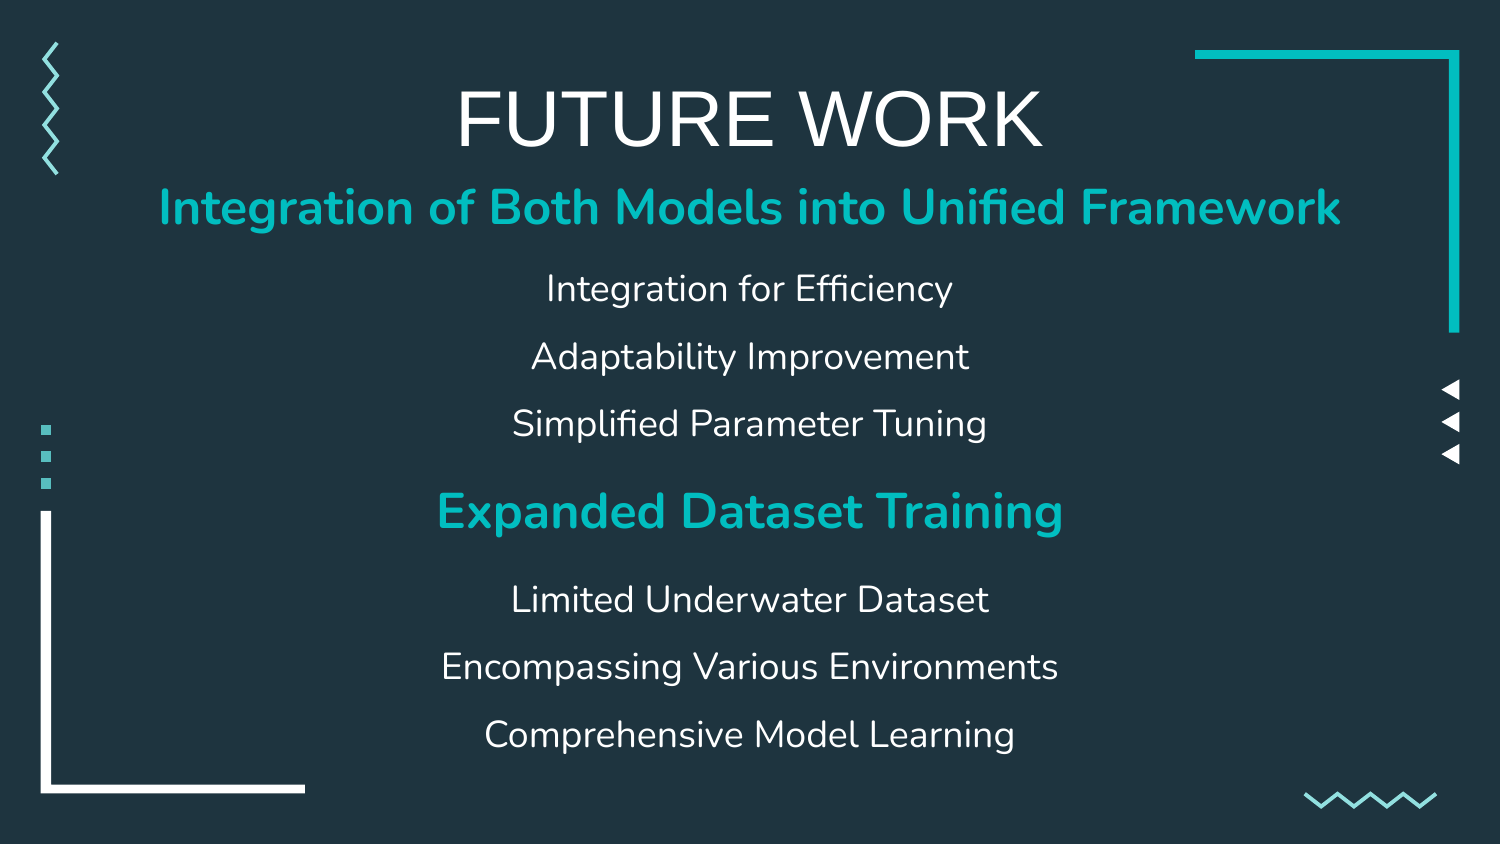

FUTURE WORK
Integration of Both Models into Unified Framework
Integration for Efficiency
Adaptability Improvement
Simplified Parameter Tuning
Expanded Dataset Training
Limited Underwater Dataset
Encompassing Various Environments
Comprehensive Model Learning